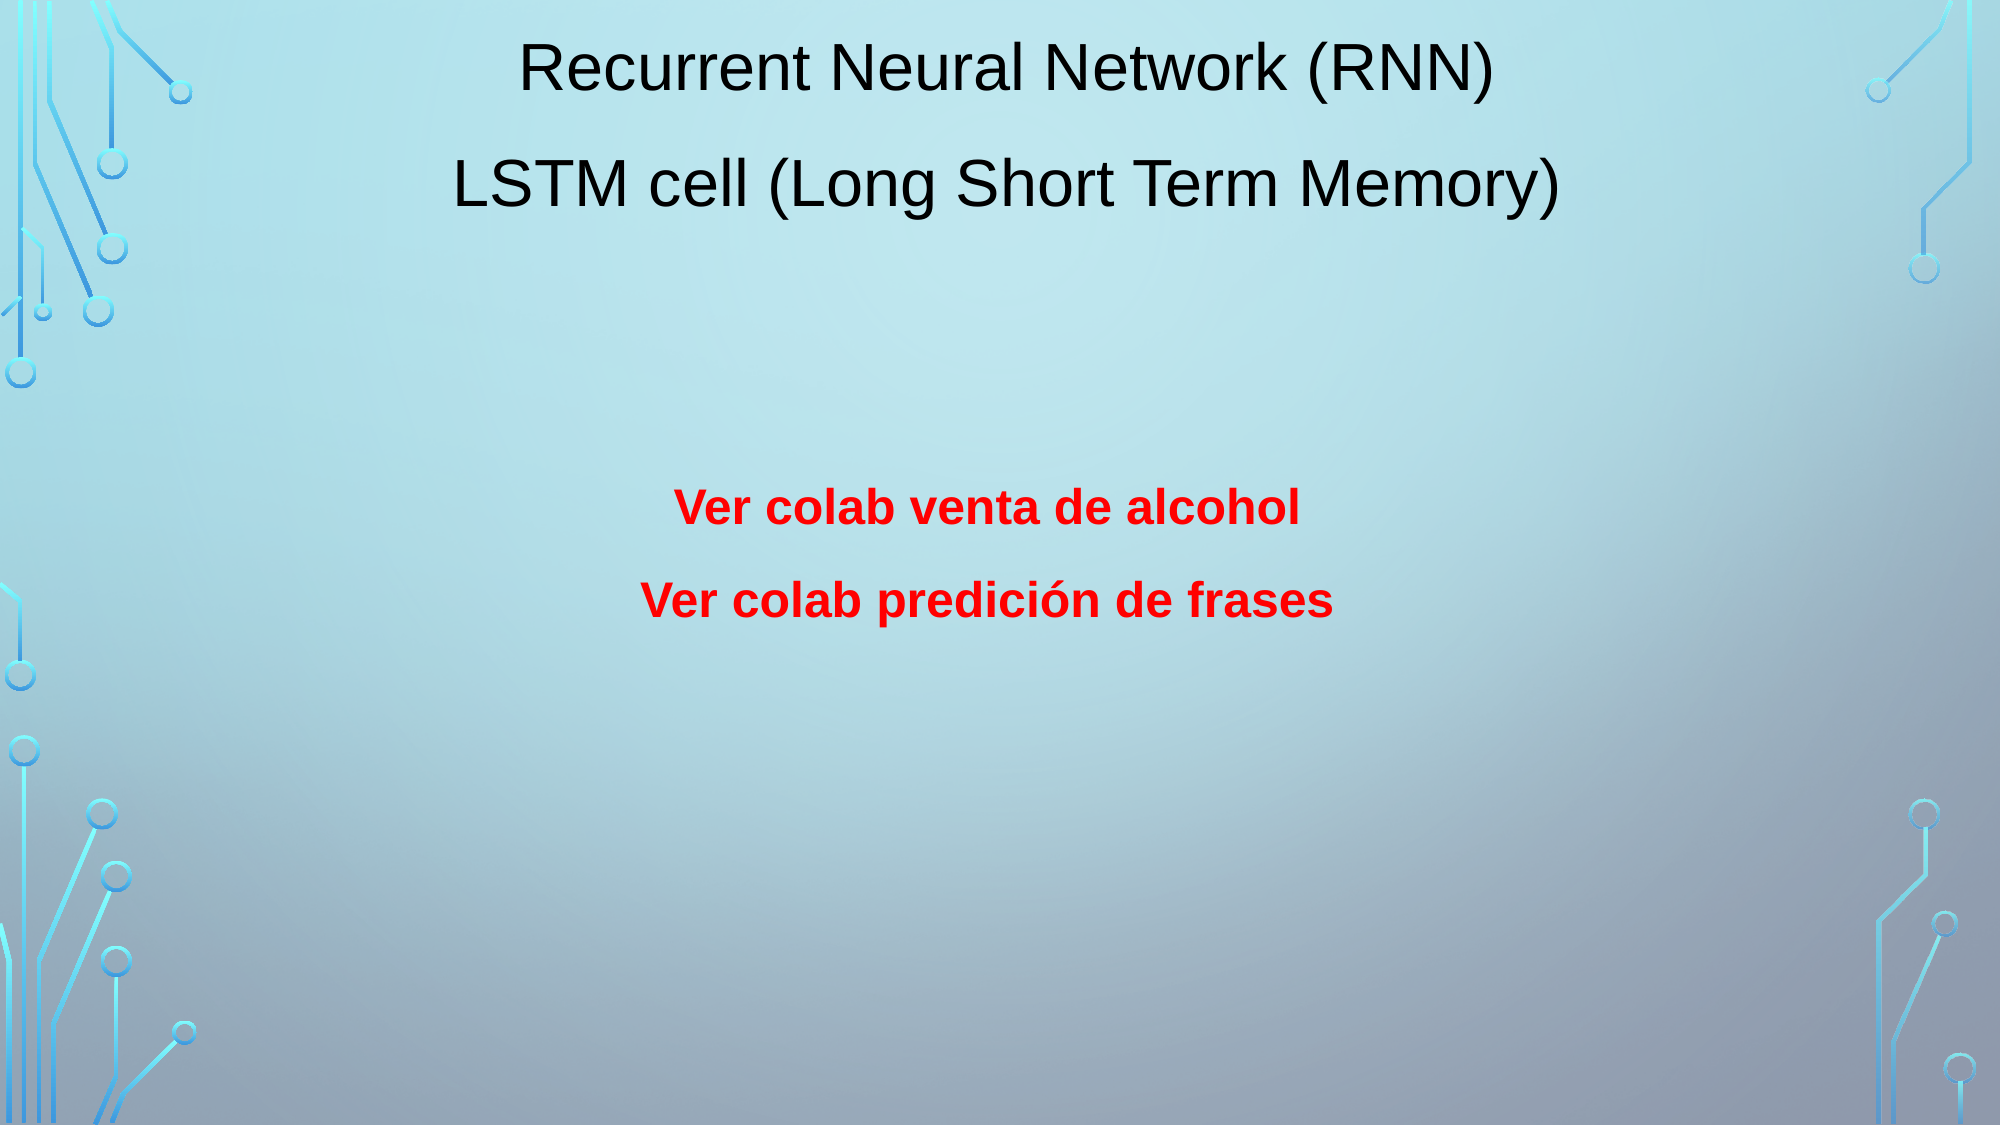

Recurrent Neural Network (RNN)
LSTM cell (Long Short Term Memory)
Ver colab venta de alcohol
Ver colab predición de frases